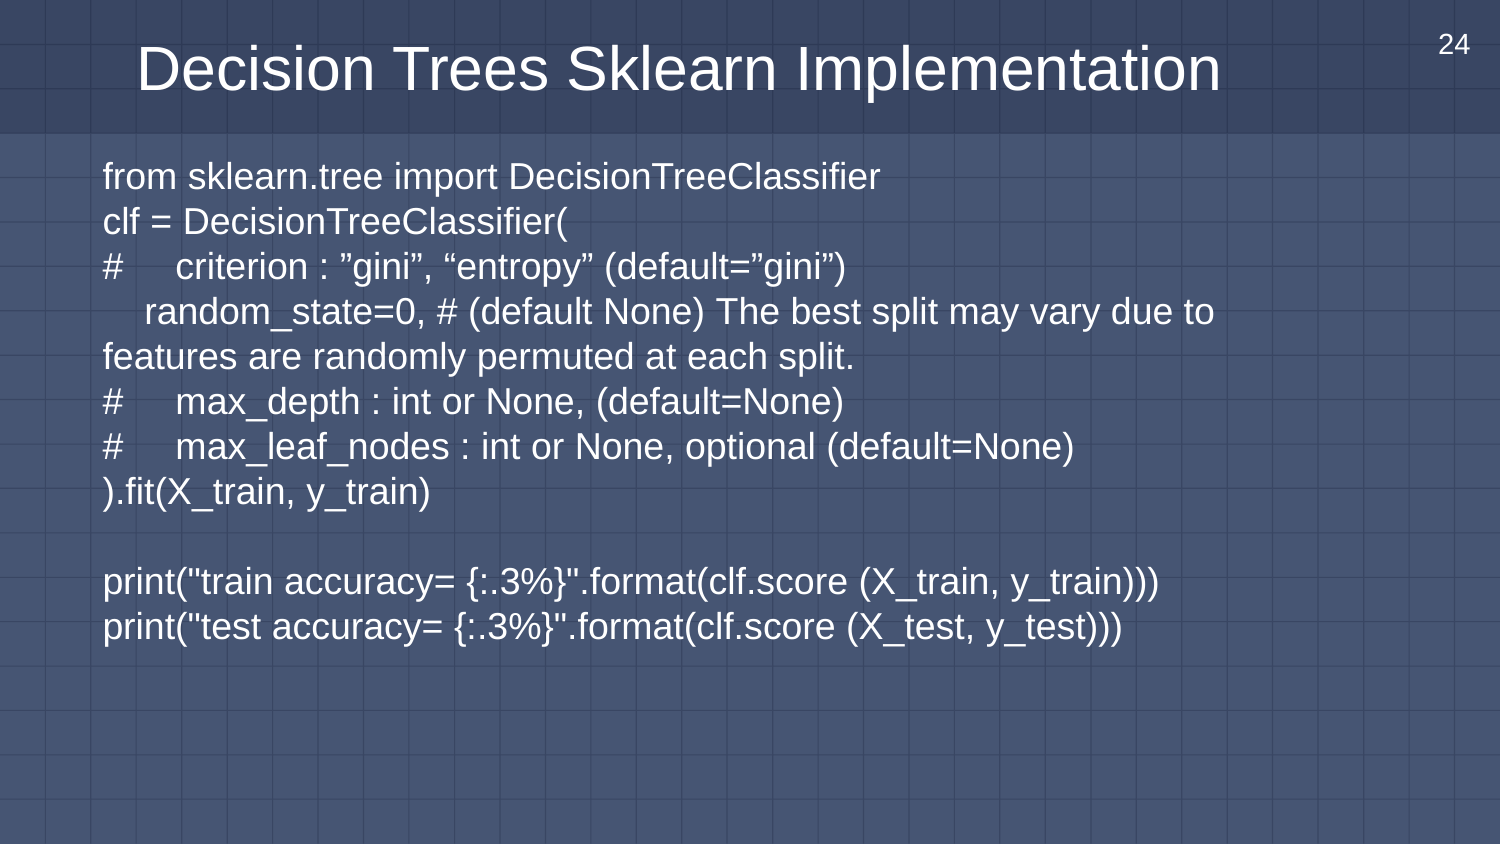

24
# Decision Trees Sklearn Implementation
from sklearn.tree import DecisionTreeClassifier
clf = DecisionTreeClassifier(
#     criterion : ”gini”, “entropy” (default=”gini”)
    random_state=0, # (default None) The best split may vary due to features are randomly permuted at each split.
#     max_depth : int or None, (default=None)
#     max_leaf_nodes : int or None, optional (default=None)
).fit(X_train, y_train)

print("train accuracy= {:.3%}".format(clf.score (X_train, y_train)))
print("test accuracy= {:.3%}".format(clf.score (X_test, y_test)))